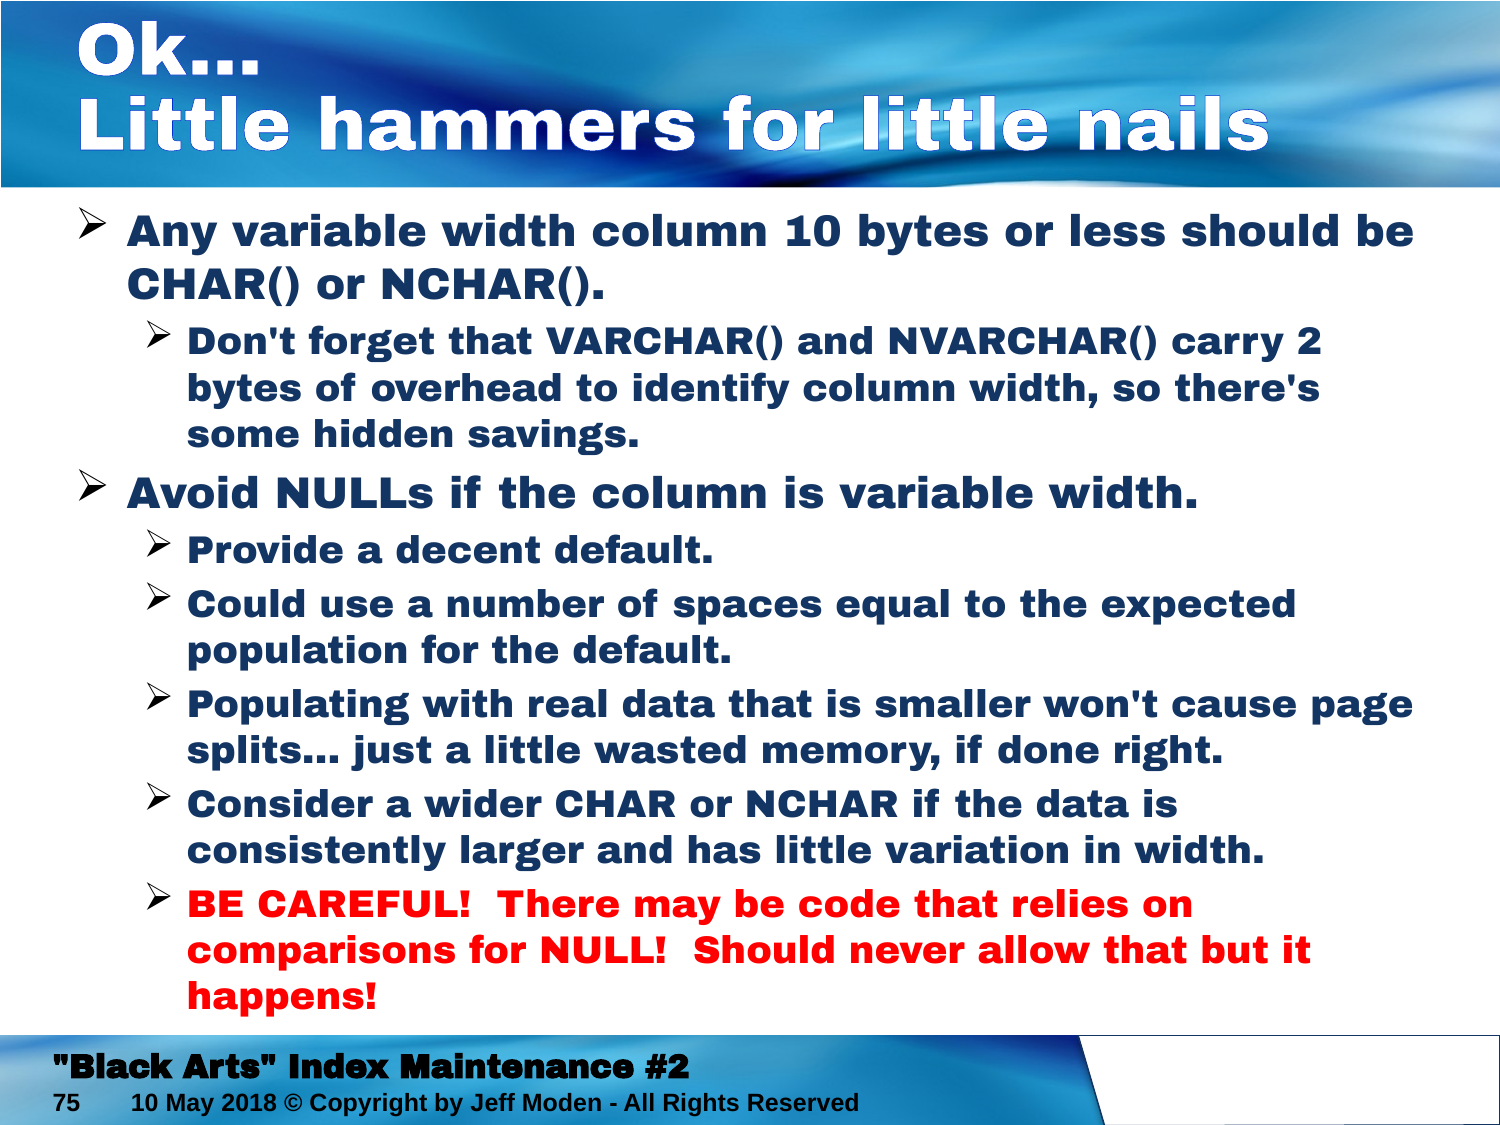

# Ok… Little hammers for little nails
Any variable width column 10 bytes or less should be CHAR() or NCHAR().
Don't forget that VARCHAR() and NVARCHAR() carry 2 bytes of overhead to identify column width, so there's some hidden savings.
Avoid NULLs if the column is variable width.
Provide a decent default.
Could use a number of spaces equal to the expected population for the default.
Populating with real data that is smaller won't cause page splits… just a little wasted memory, if done right.
Consider a wider CHAR or NCHAR if the data is consistently larger and has little variation in width.
BE CAREFUL!  There may be code that relies on comparisons for NULL!  Should never allow that but it happens!

"Black Arts" Index Maintenance #2
75
10 May 2018 © Copyright by Jeff Moden - All Rights Reserved